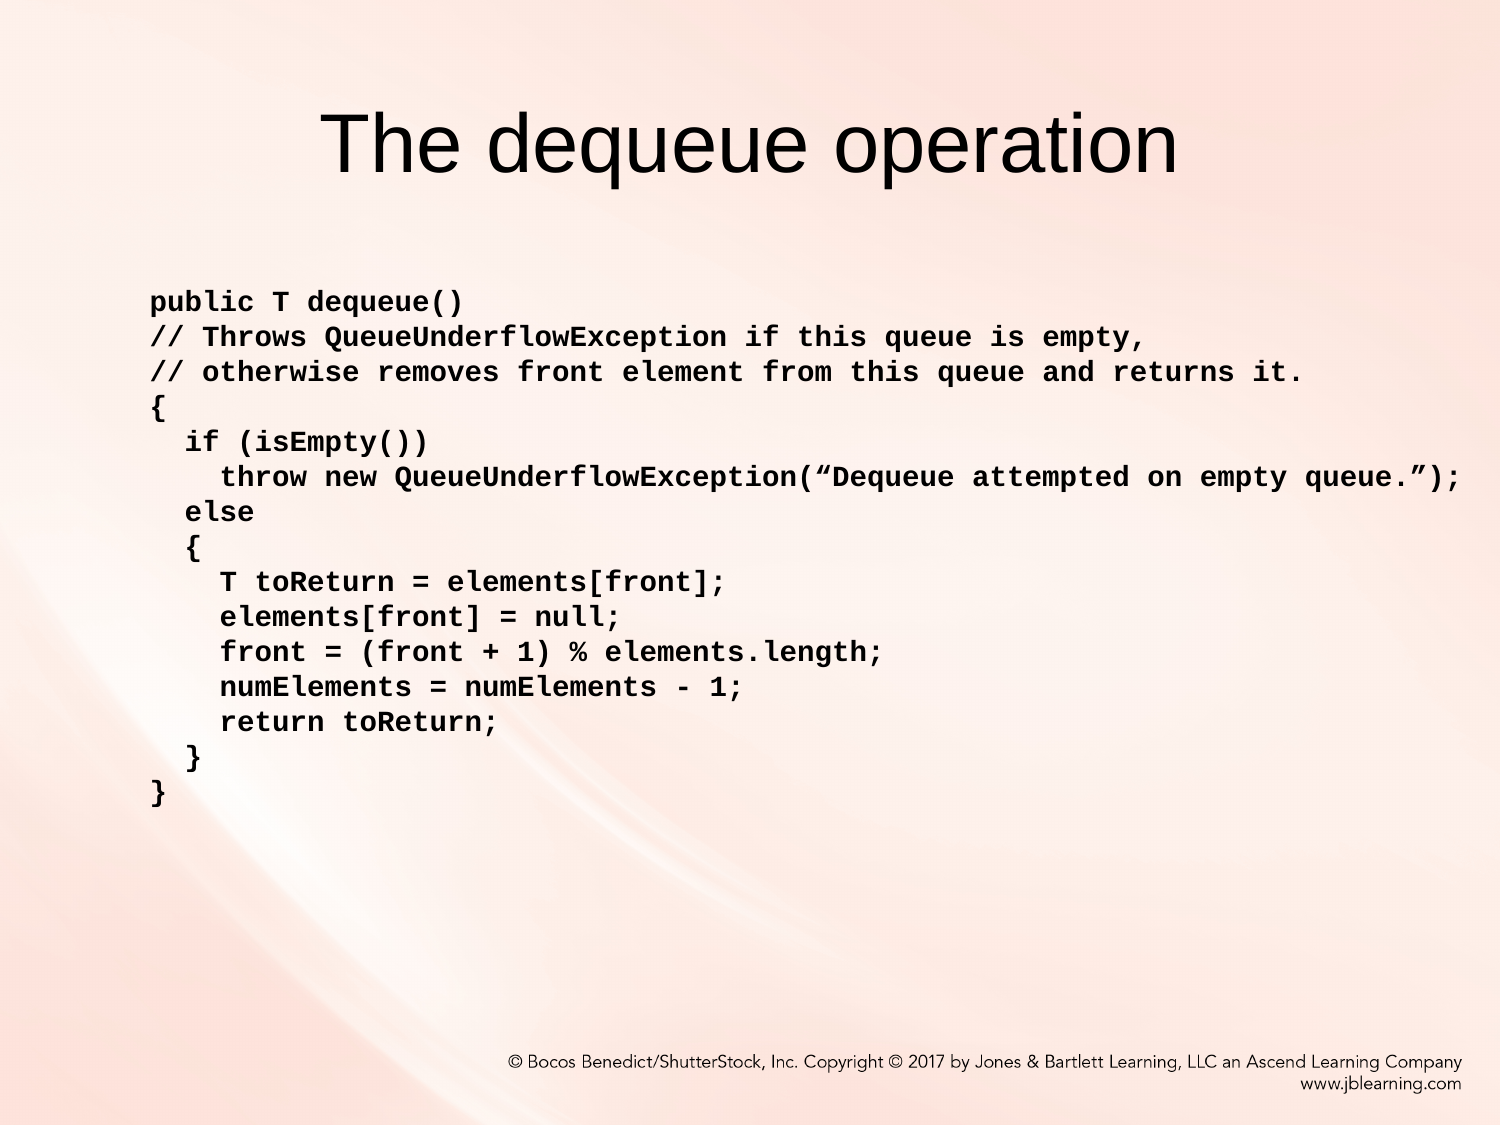

# The dequeue operation
public T dequeue()
// Throws QueueUnderflowException if this queue is empty,
// otherwise removes front element from this queue and returns it.
{
  if (isEmpty())
    throw new QueueUnderflowException(“Dequeue attempted on empty queue.”);
  else
  {
    T toReturn = elements[front];
    elements[front] = null;
    front = (front + 1) % elements.length;
    numElements = numElements - 1;
    return toReturn;
  }
}